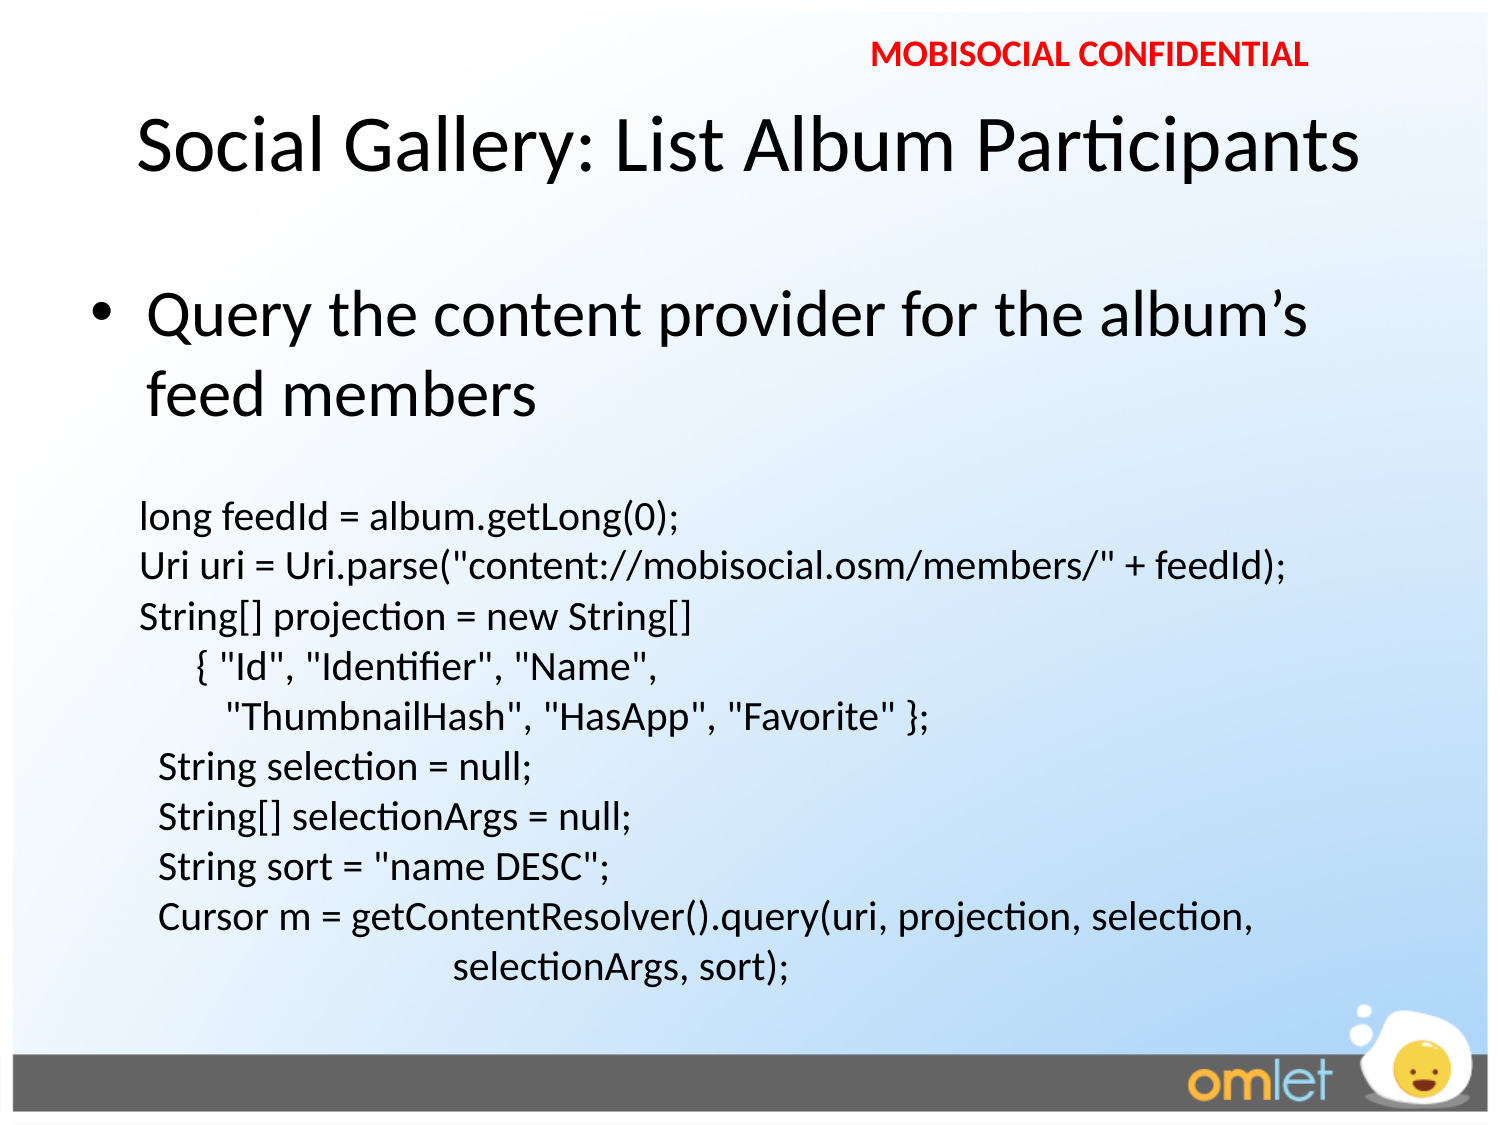

# Social Gallery: List Album Participants
Query the content provider for the album’s feed members
long feedId = album.getLong(0);
Uri uri = Uri.parse("content://mobisocial.osm/members/" + feedId);
String[] projection = new String[]
      { "Id", "Identifier", "Name",
         "ThumbnailHash", "HasApp", "Favorite" };
  String selection = null;
  String[] selectionArgs = null;
  String sort = "name DESC";
  Cursor m = getContentResolver().query(uri, projection, selection,
                                 selectionArgs, sort);